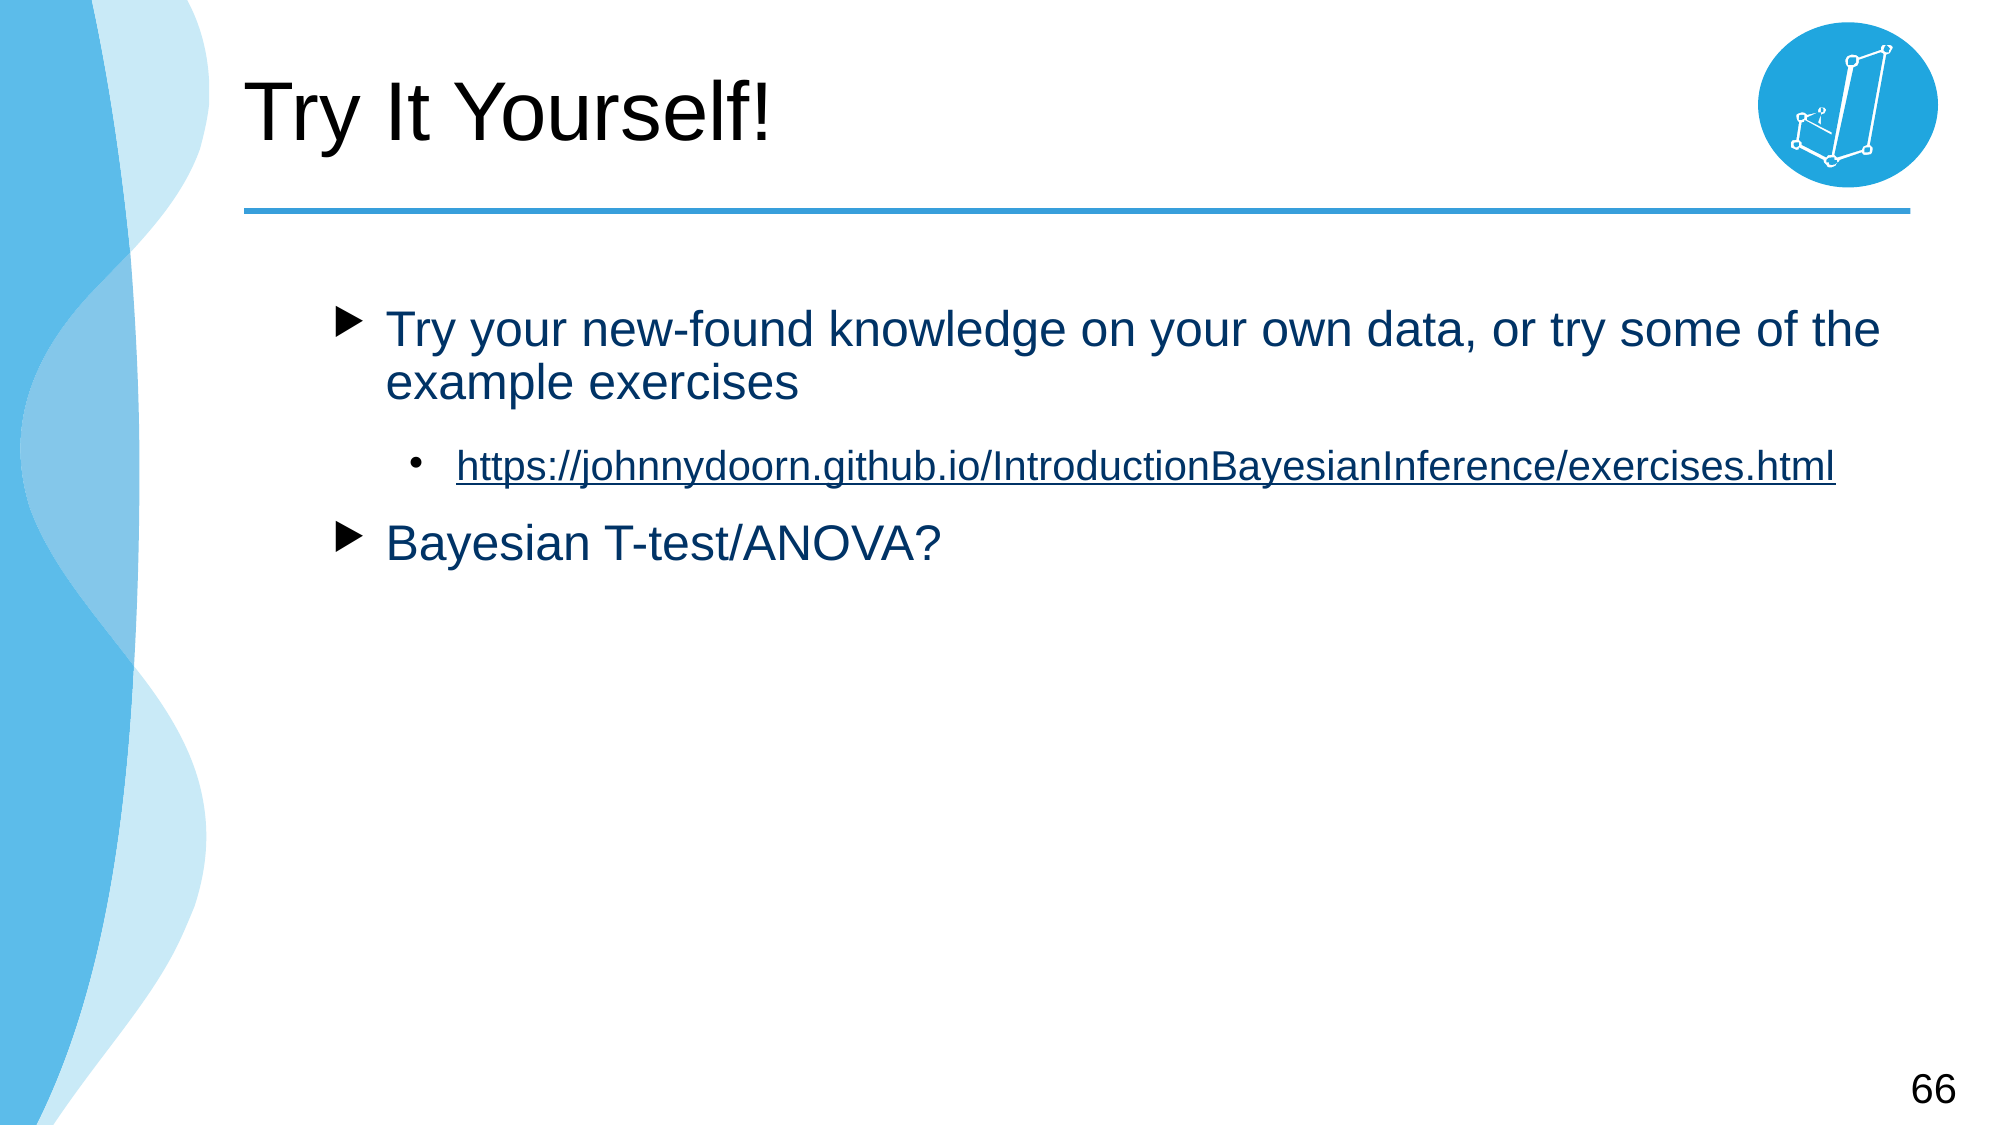

# Try It Yourself!
Try your new-found knowledge on your own data, or try some of the example exercises
https://johnnydoorn.github.io/IntroductionBayesianInference/exercises.html
Bayesian T-test/ANOVA?